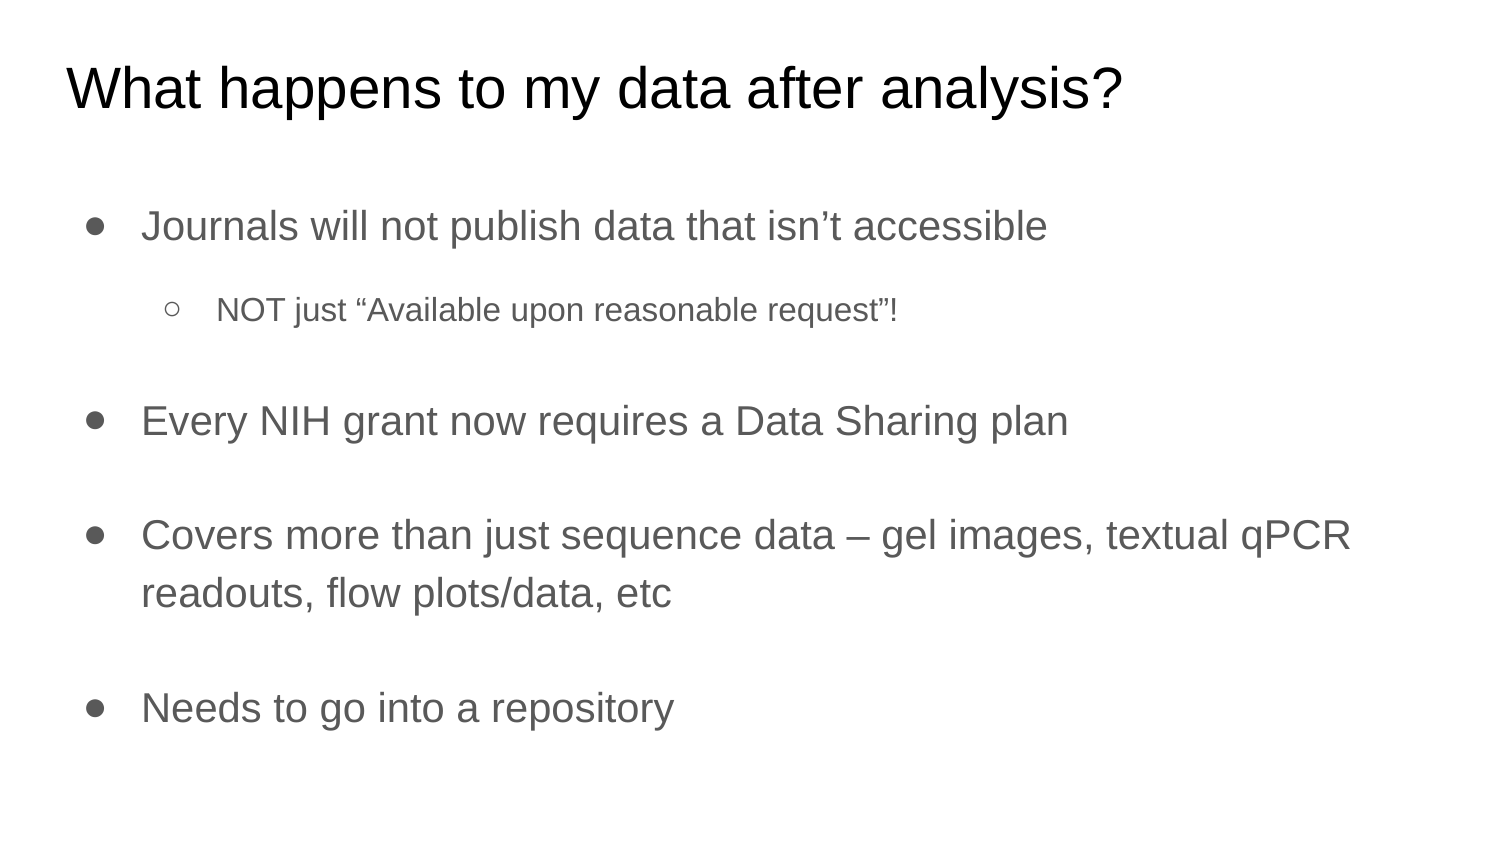

# What happens to my data after analysis?
Journals will not publish data that isn’t accessible
NOT just “Available upon reasonable request”!

Every NIH grant now requires a Data Sharing plan

Covers more than just sequence data – gel images, textual qPCR readouts, flow plots/data, etc

Needs to go into a repository